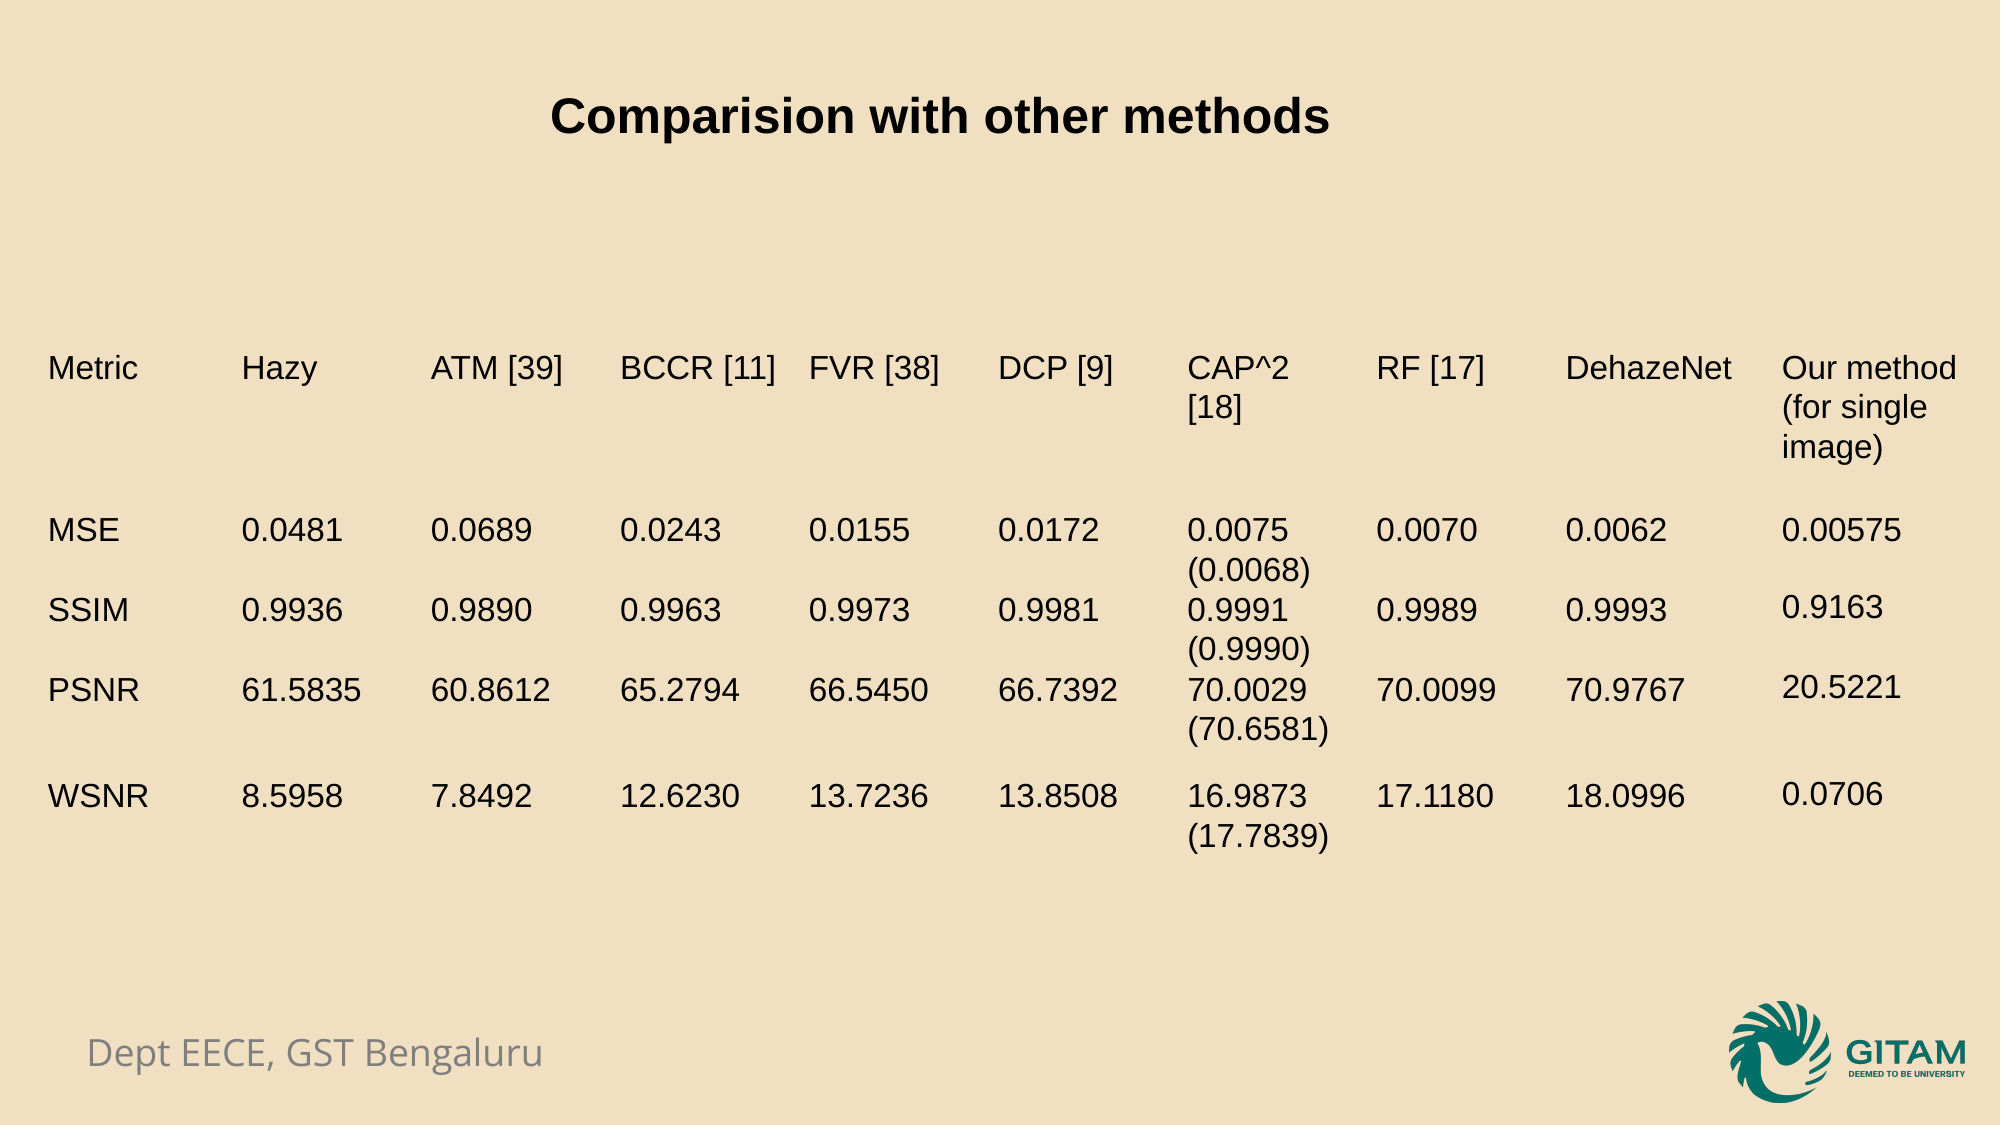

Comparision with other methods
| Metric | Hazy | ATM [39] | BCCR [11] | FVR [38] | DCP [9] | CAP^2 [18] | RF [17] | DehazeNet | Our method (for single image) |
| --- | --- | --- | --- | --- | --- | --- | --- | --- | --- |
| MSE | 0.0481 | 0.0689 | 0.0243 | 0.0155 | 0.0172 | 0.0075 (0.0068) | 0.0070 | 0.0062 | 0.00575 |
| SSIM | 0.9936 | 0.9890 | 0.9963 | 0.9973 | 0.9981 | 0.9991 (0.9990) | 0.9989 | 0.9993 | 0.9163 |
| PSNR | 61.5835 | 60.8612 | 65.2794 | 66.5450 | 66.7392 | 70.0029 (70.6581) | 70.0099 | 70.9767 | 20.5221 |
| WSNR | 8.5958 | 7.8492 | 12.6230 | 13.7236 | 13.8508 | 16.9873 (17.7839) | 17.1180 | 18.0996 | 0.0706 |